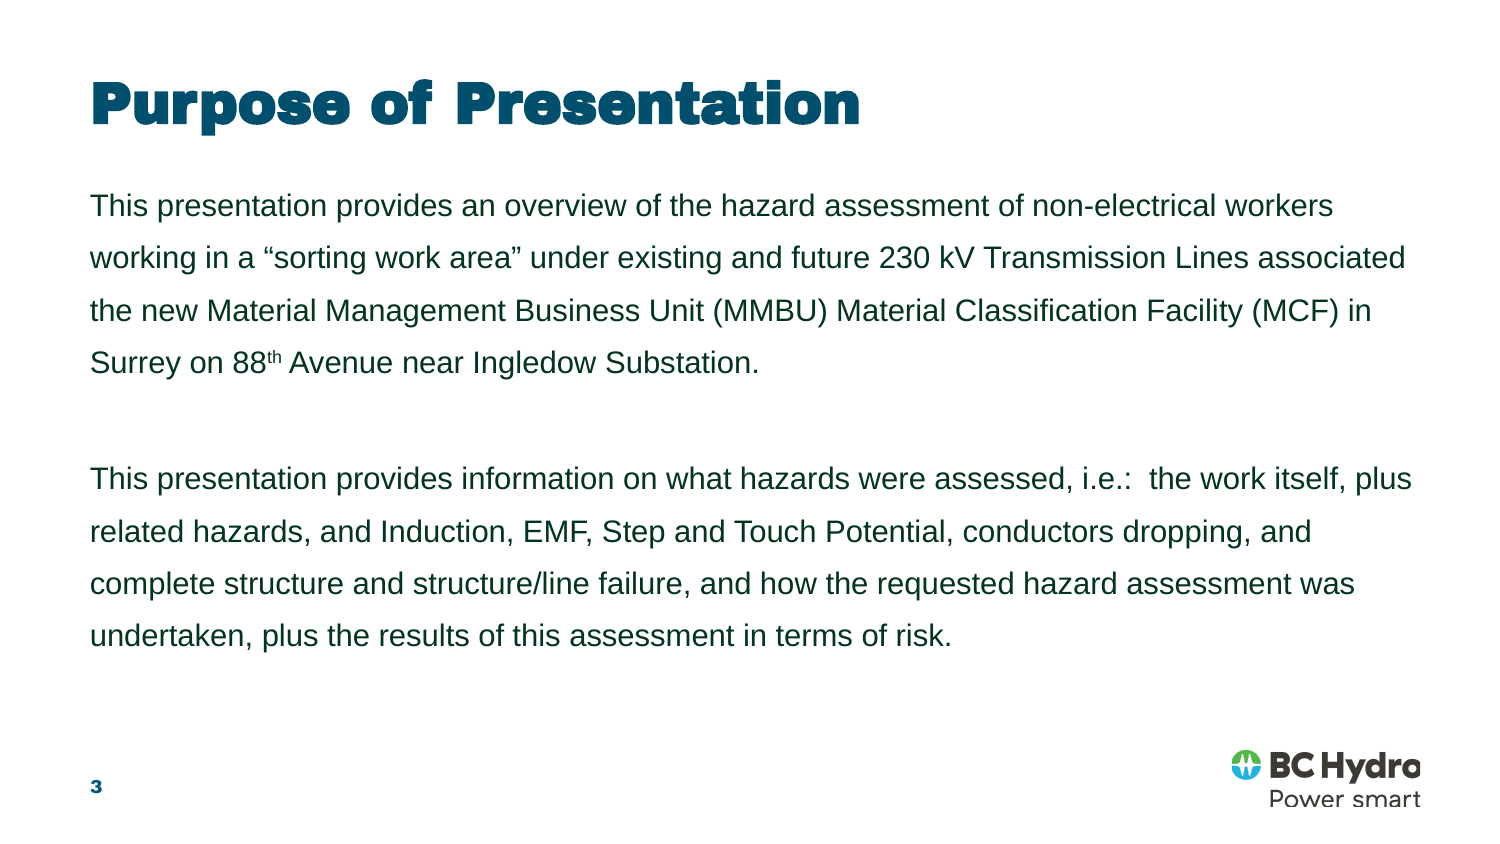

# Purpose of Presentation
This presentation provides an overview of the hazard assessment of non-electrical workers working in a “sorting work area” under existing and future 230 kV Transmission Lines associated the new Material Management Business Unit (MMBU) Material Classification Facility (MCF) in Surrey on 88th Avenue near Ingledow Substation.

This presentation provides information on what hazards were assessed, i.e.:  the work itself, plus related hazards, and Induction, EMF, Step and Touch Potential, conductors dropping, and complete structure and structure/line failure, and how the requested hazard assessment was undertaken, plus the results of this assessment in terms of risk.

3